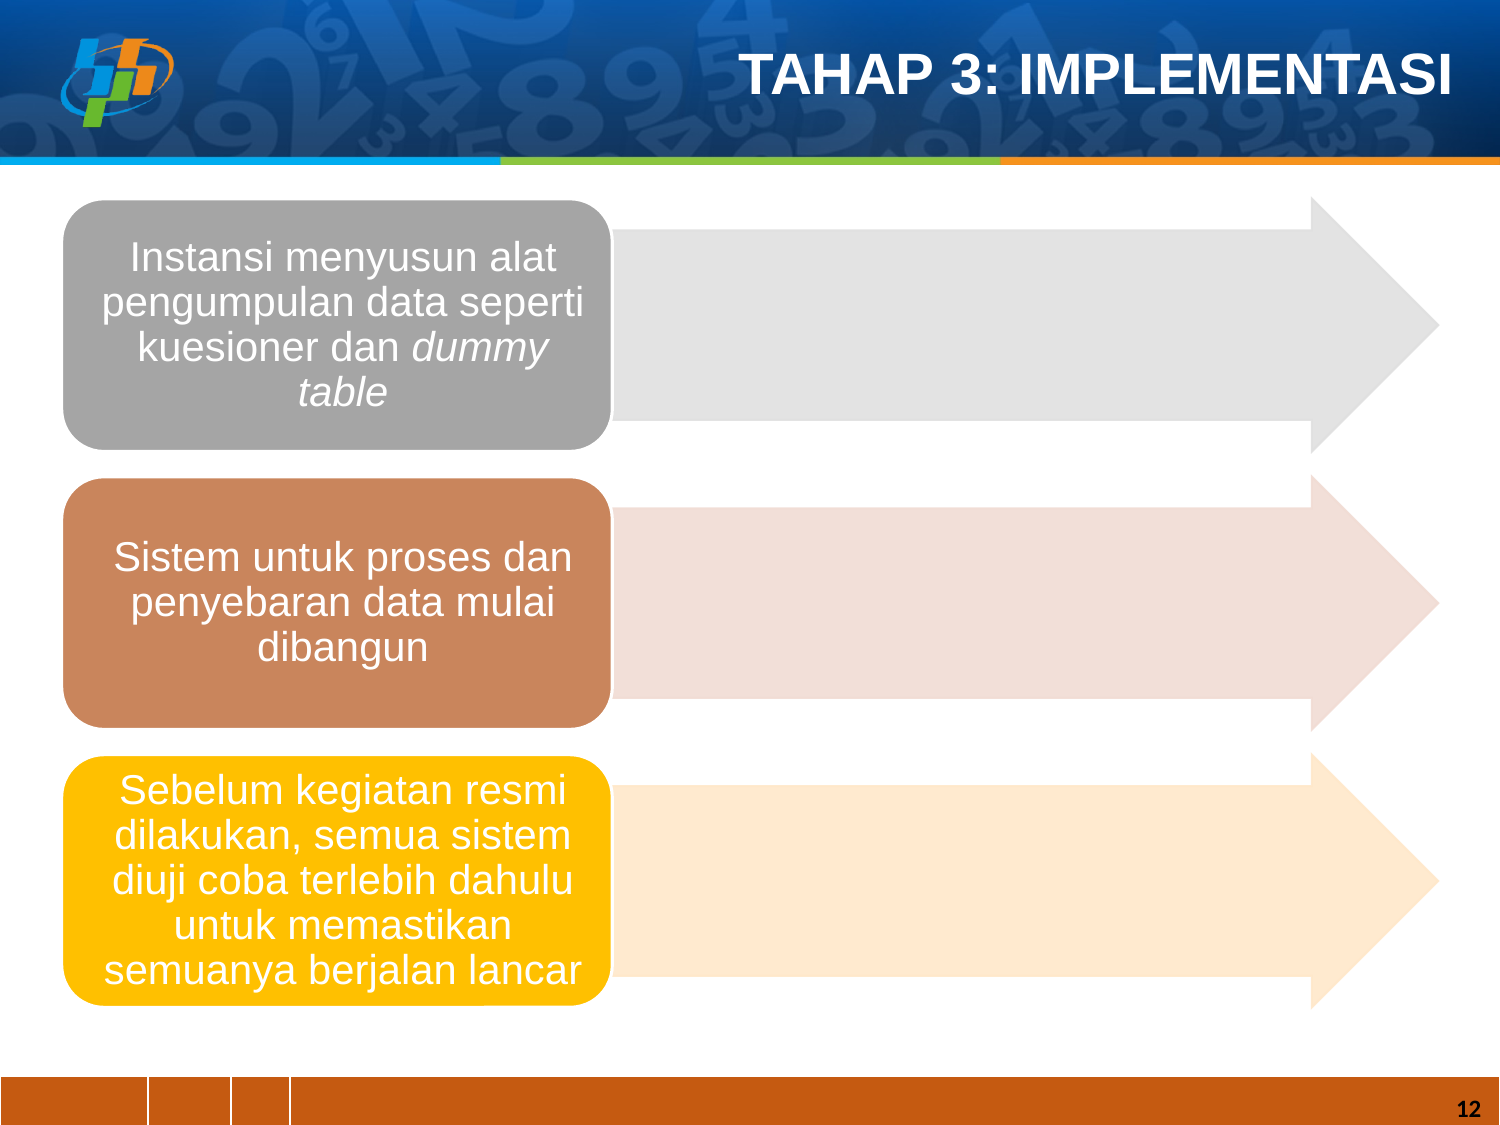

TAHAP 3: IMPLEMENTASI
Instansi menyusun alat pengumpulan data seperti kuesioner dan dummy table
Sistem untuk proses dan penyebaran data mulai dibangun
Sebelum kegiatan resmi dilakukan, semua sistem diuji coba terlebih dahulu untuk memastikan semuanya berjalan lancar
|  |  |  |  |
| --- | --- | --- | --- |
12